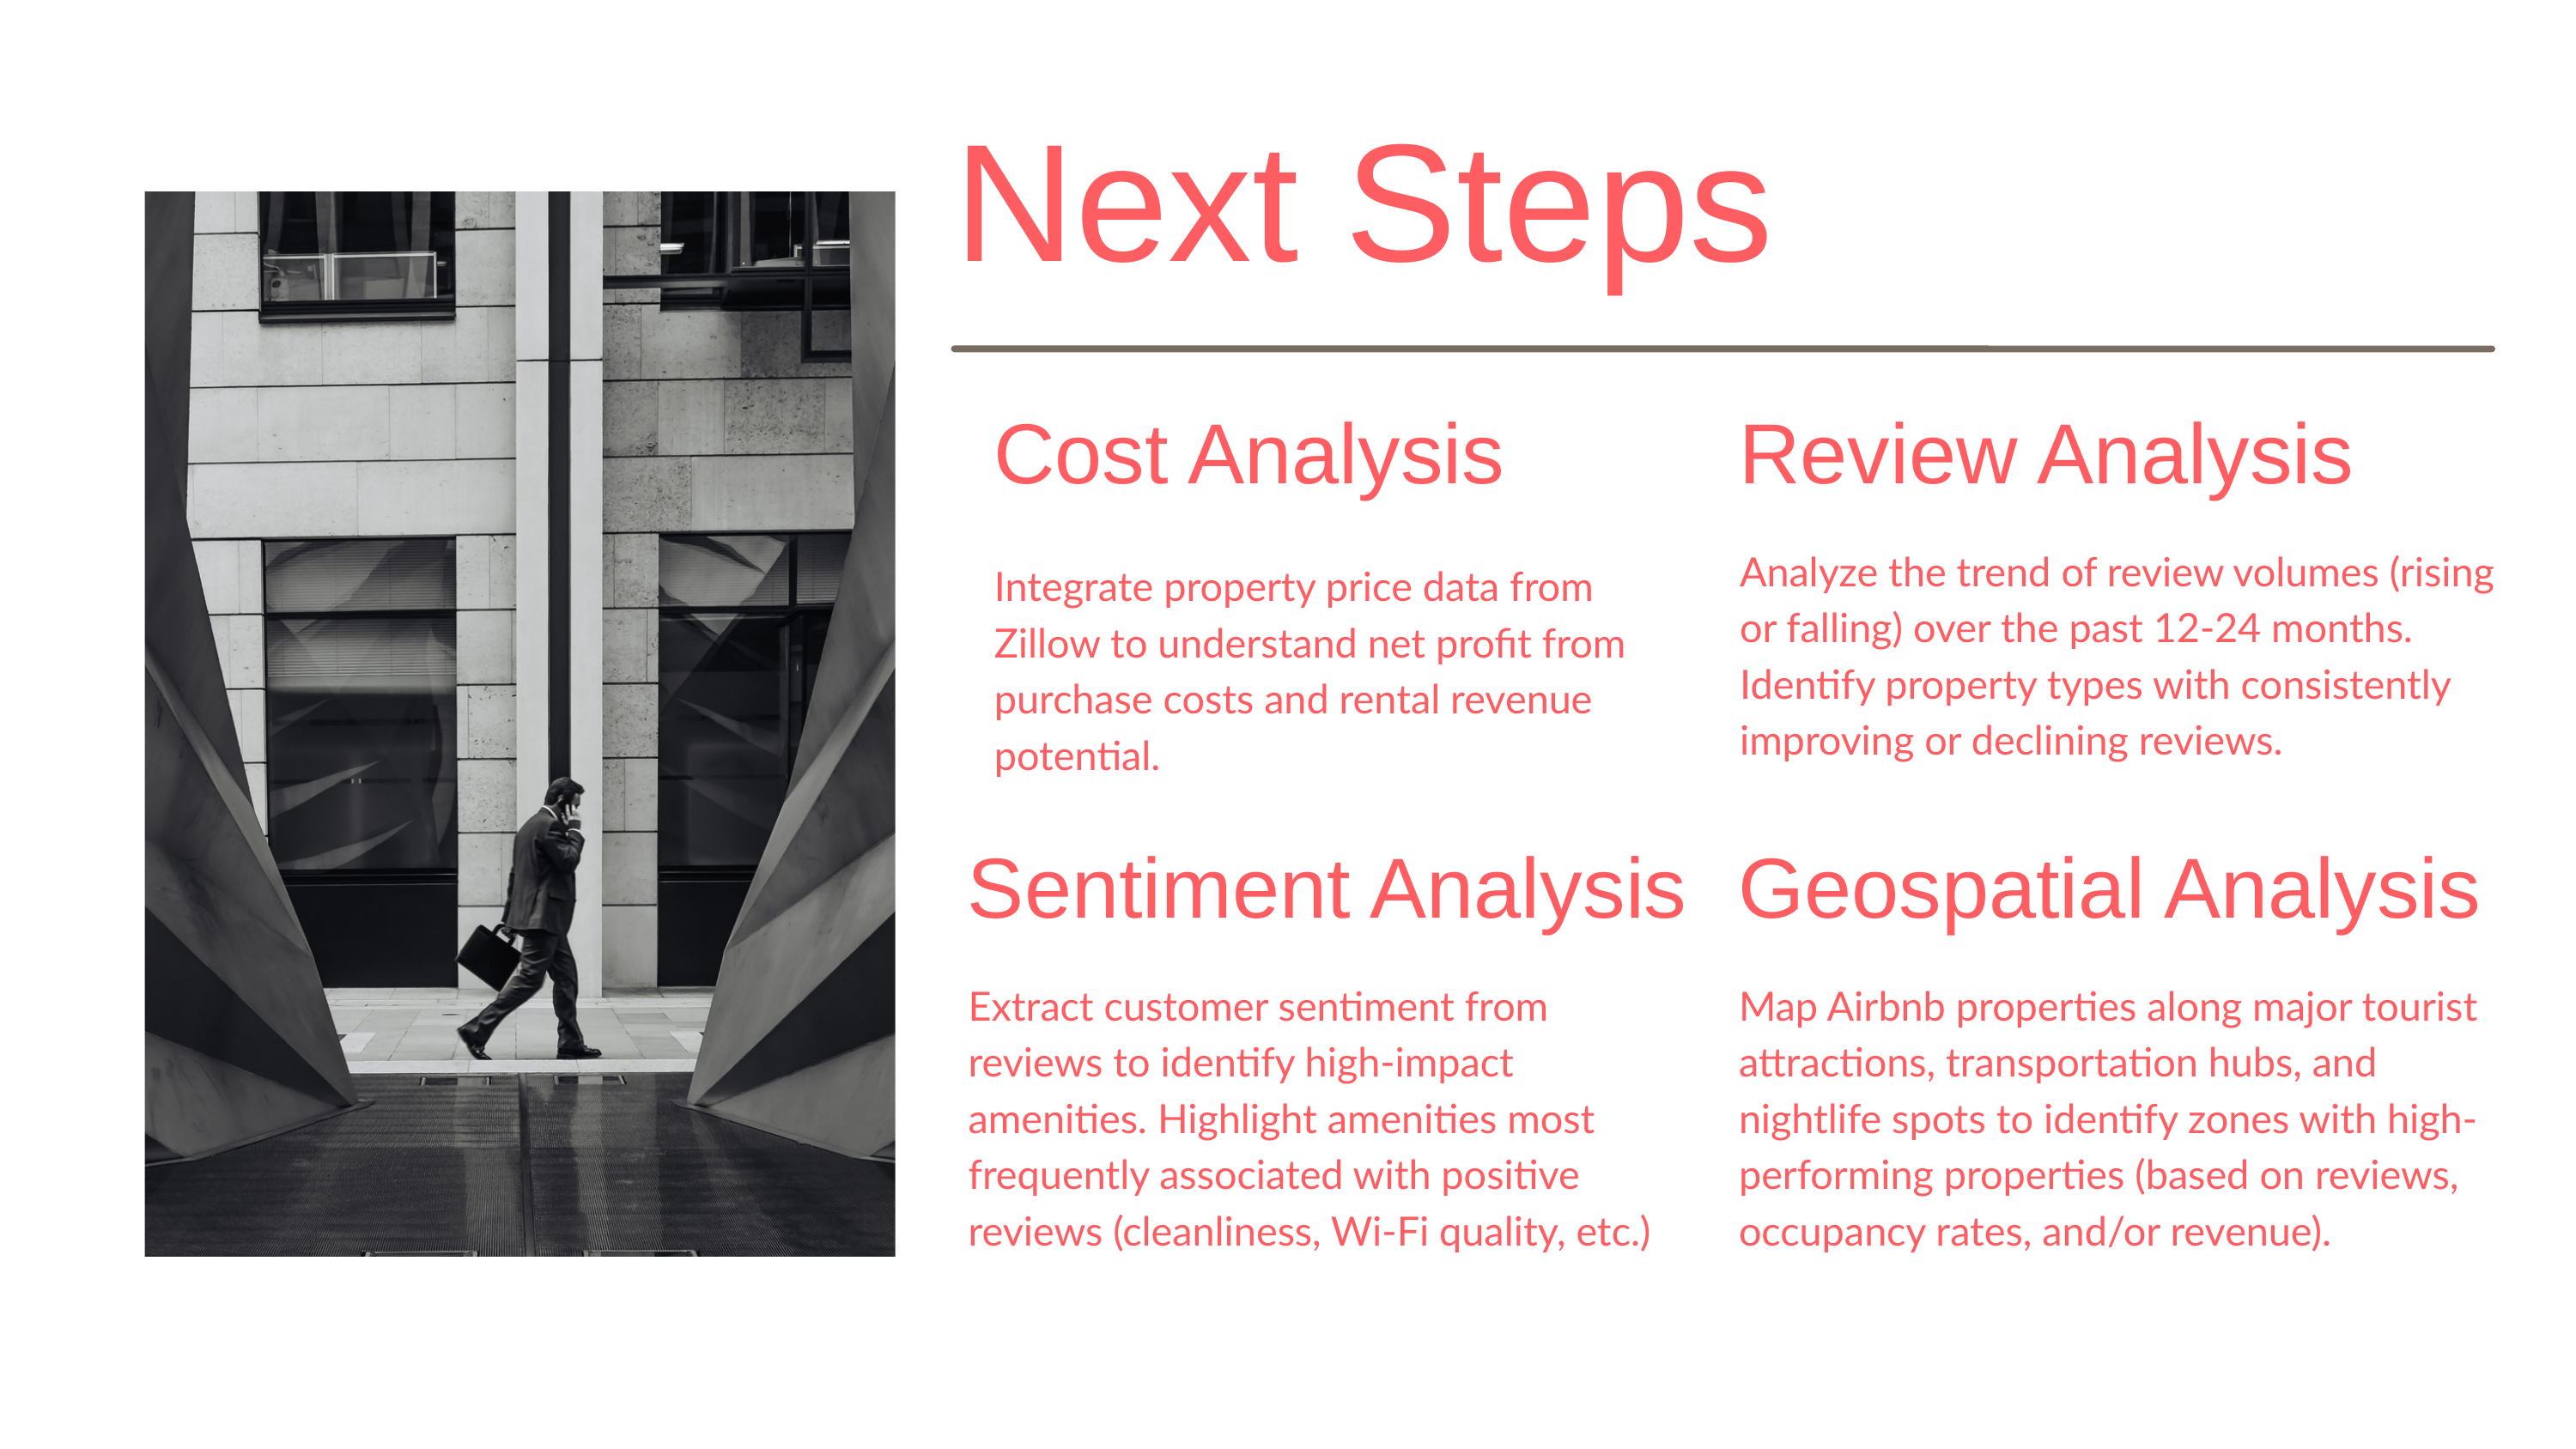

Next Steps

Cost Analysis
Review Analysis
Analyze the trend of review volumes (rising or falling) over the past 12-24 months.  Identify property types with consistently improving or declining reviews.

Integrate property price data from Zillow to understand net profit from purchase costs and rental revenue potential.

Sentiment Analysis
Geospatial Analysis
Extract customer sentiment from reviews to identify high-impact amenities. Highlight amenities most frequently associated with positive reviews (cleanliness, Wi-Fi quality, etc.)

Map Airbnb properties along major tourist attractions, transportation hubs, and nightlife spots to identify zones with high-performing properties (based on reviews, occupancy rates, and/or revenue).